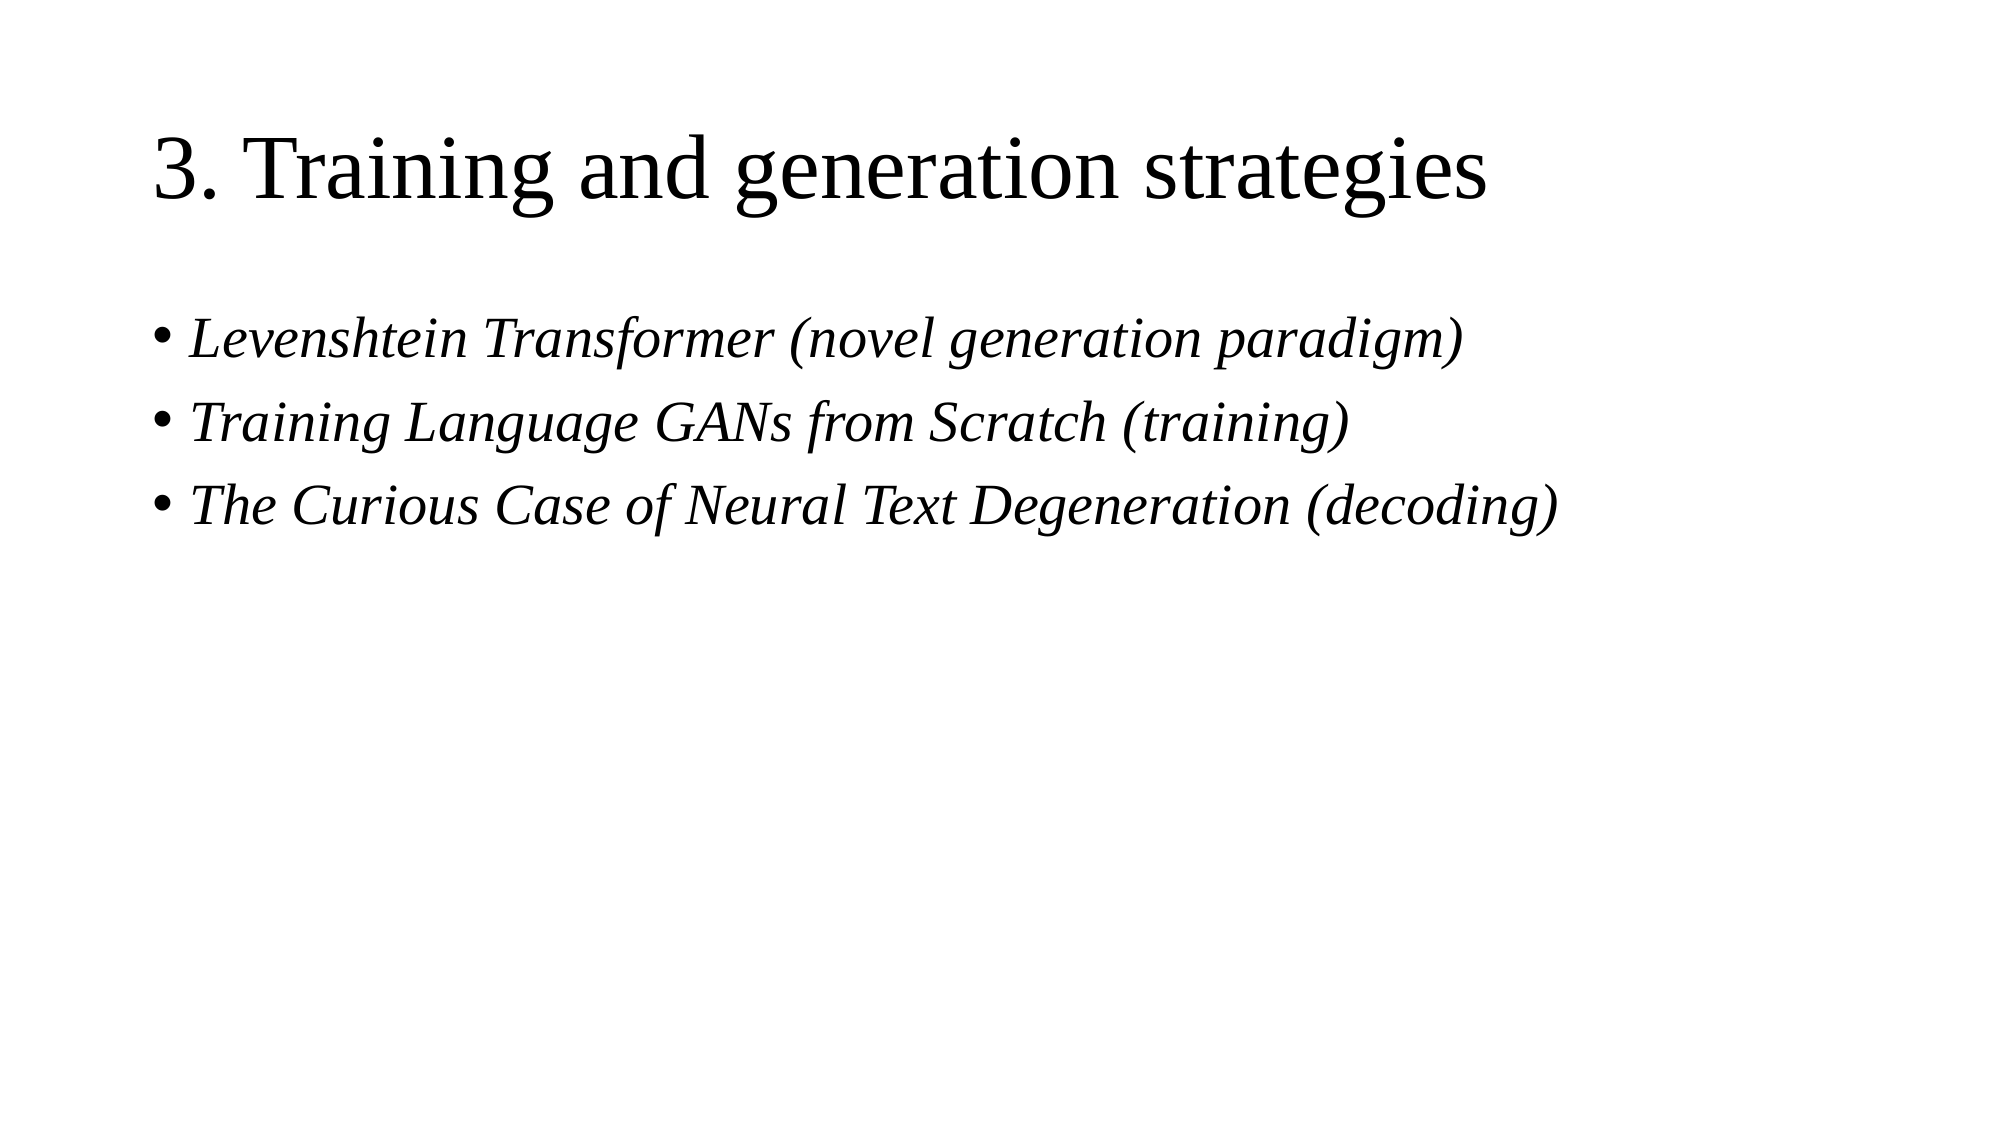

# 3. Training and generation strategies
Levenshtein Transformer (novel generation paradigm)
Training Language GANs from Scratch (training)
The Curious Case of Neural Text Degeneration (decoding)